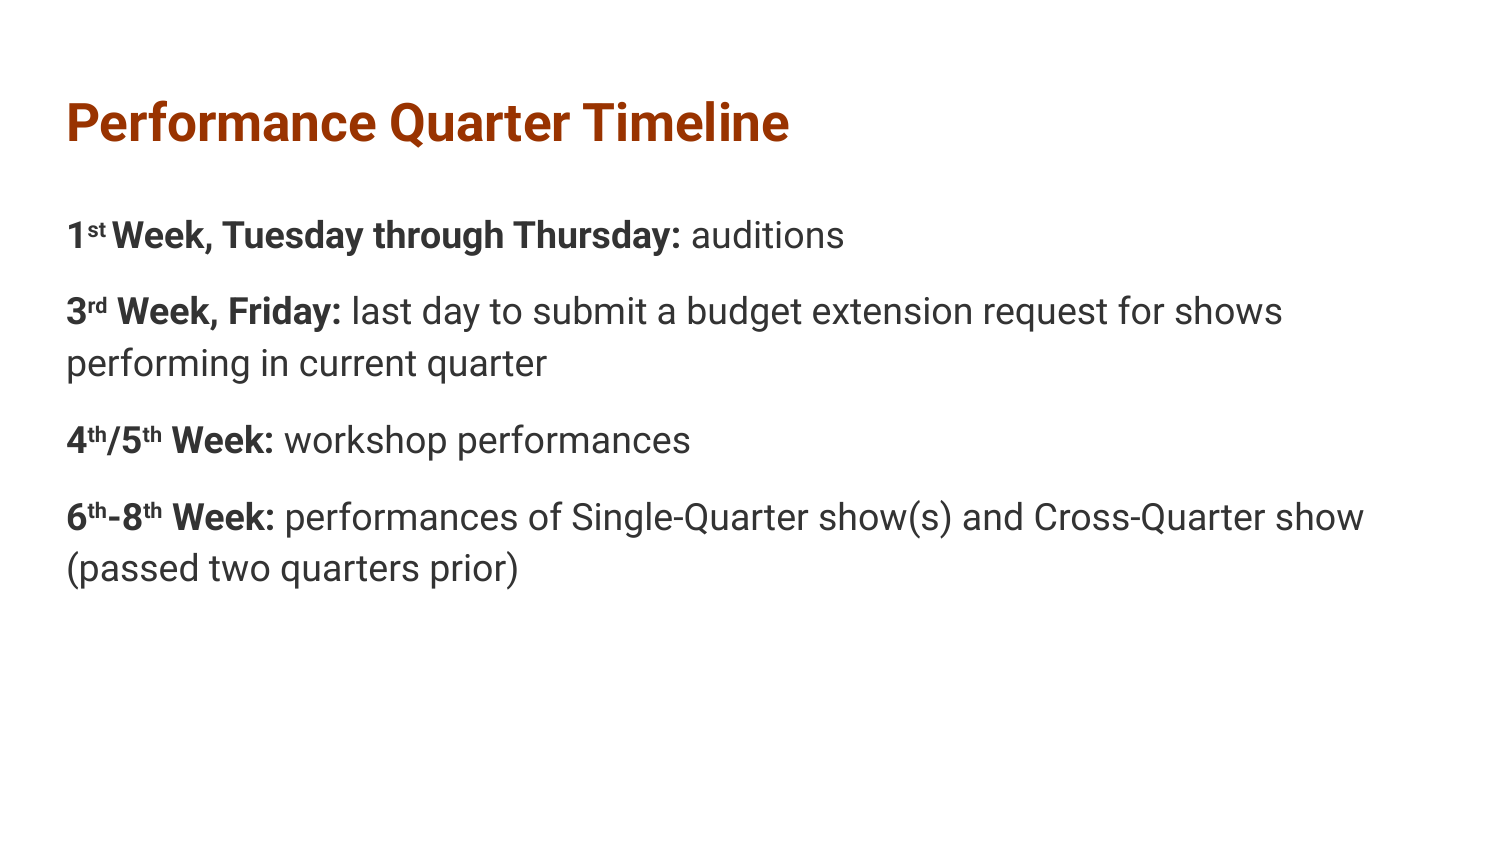

# Performance Quarter Timeline
1st Week, Tuesday through Thursday: auditions
3rd Week, Friday: last day to submit a budget extension request for shows performing in current quarter
4th/5th Week: workshop performances
6th-8th Week: performances of Single-Quarter show(s) and Cross-Quarter show (passed two quarters prior)